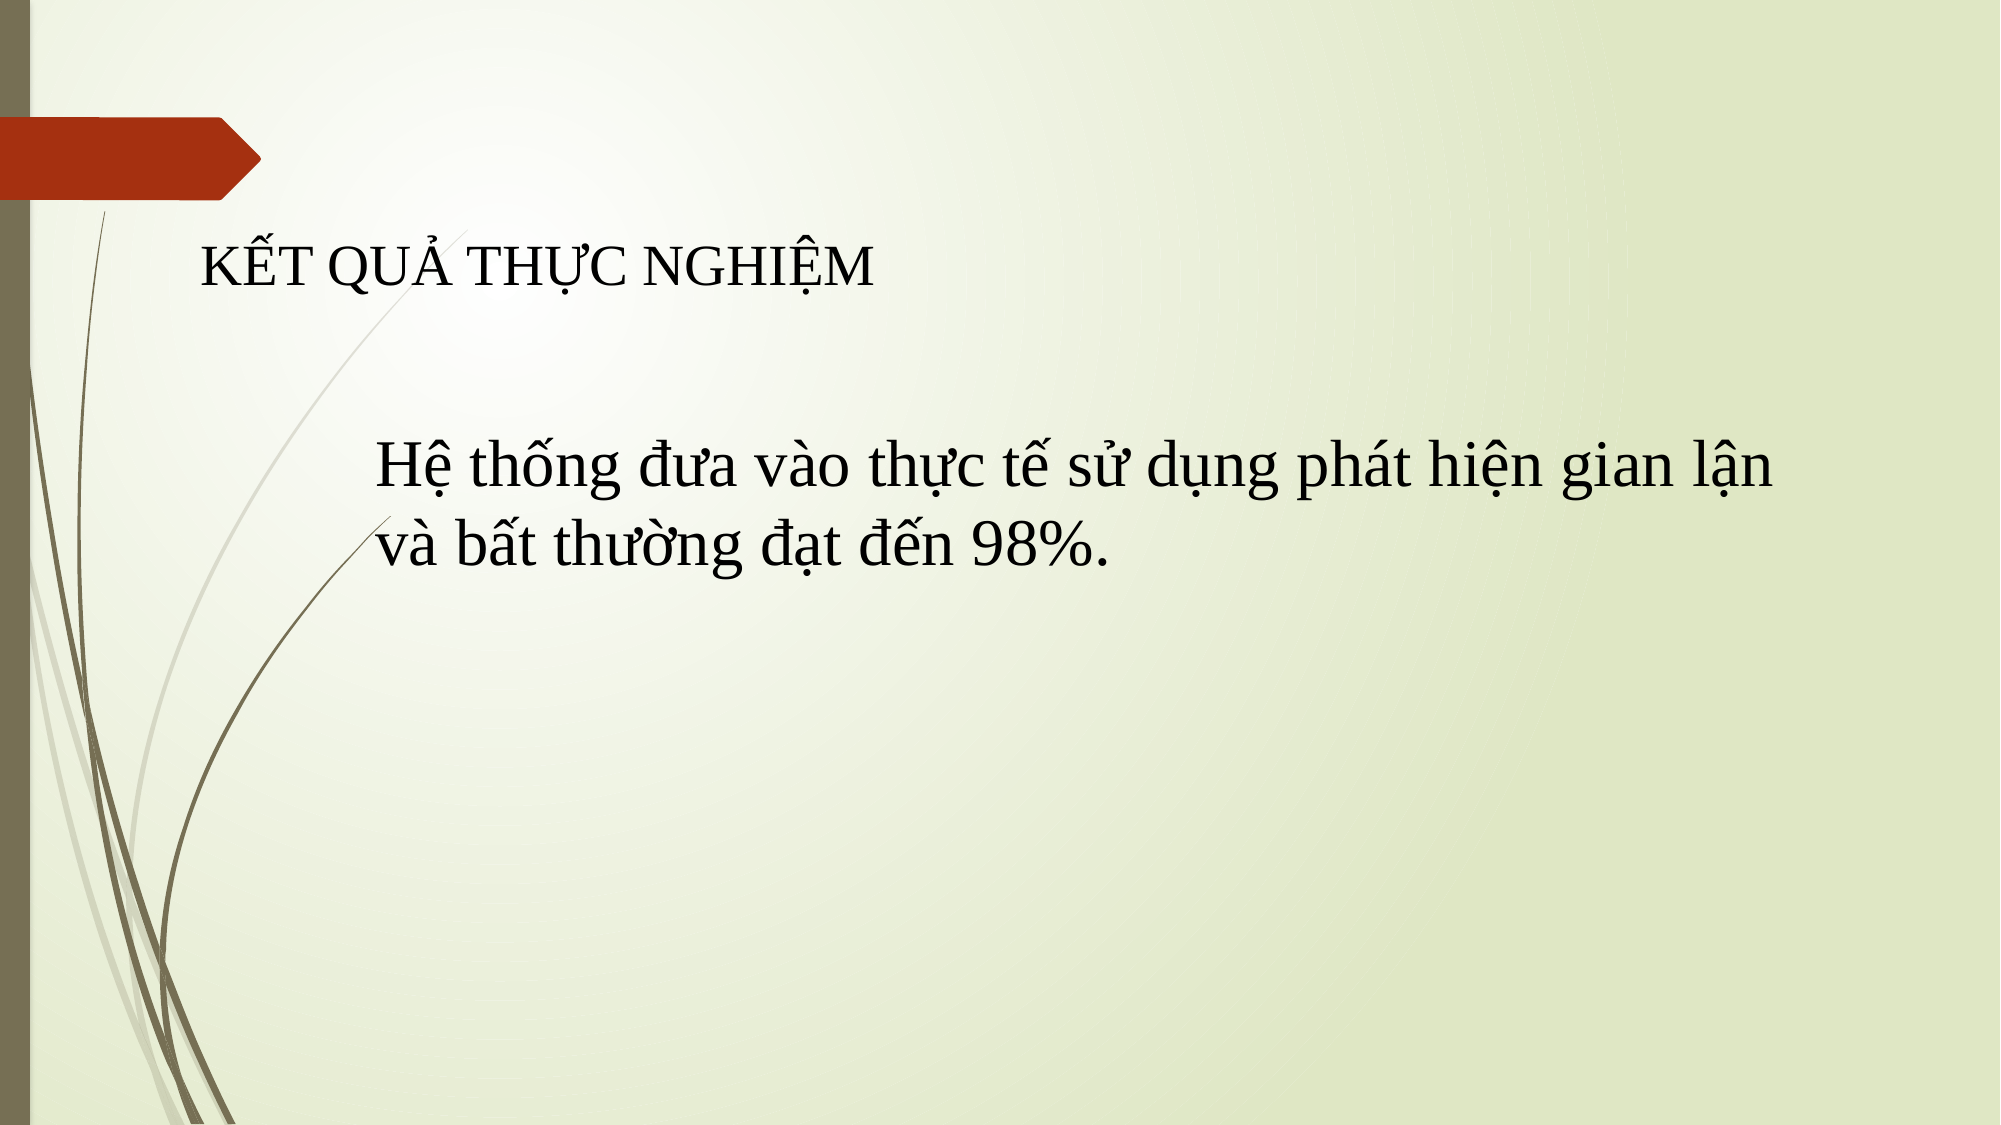

KẾT QUẢ THỰC NGHIỆM
Hệ thống đưa vào thực tế sử dụng phát hiện gian lận và bất thường đạt đến 98%.